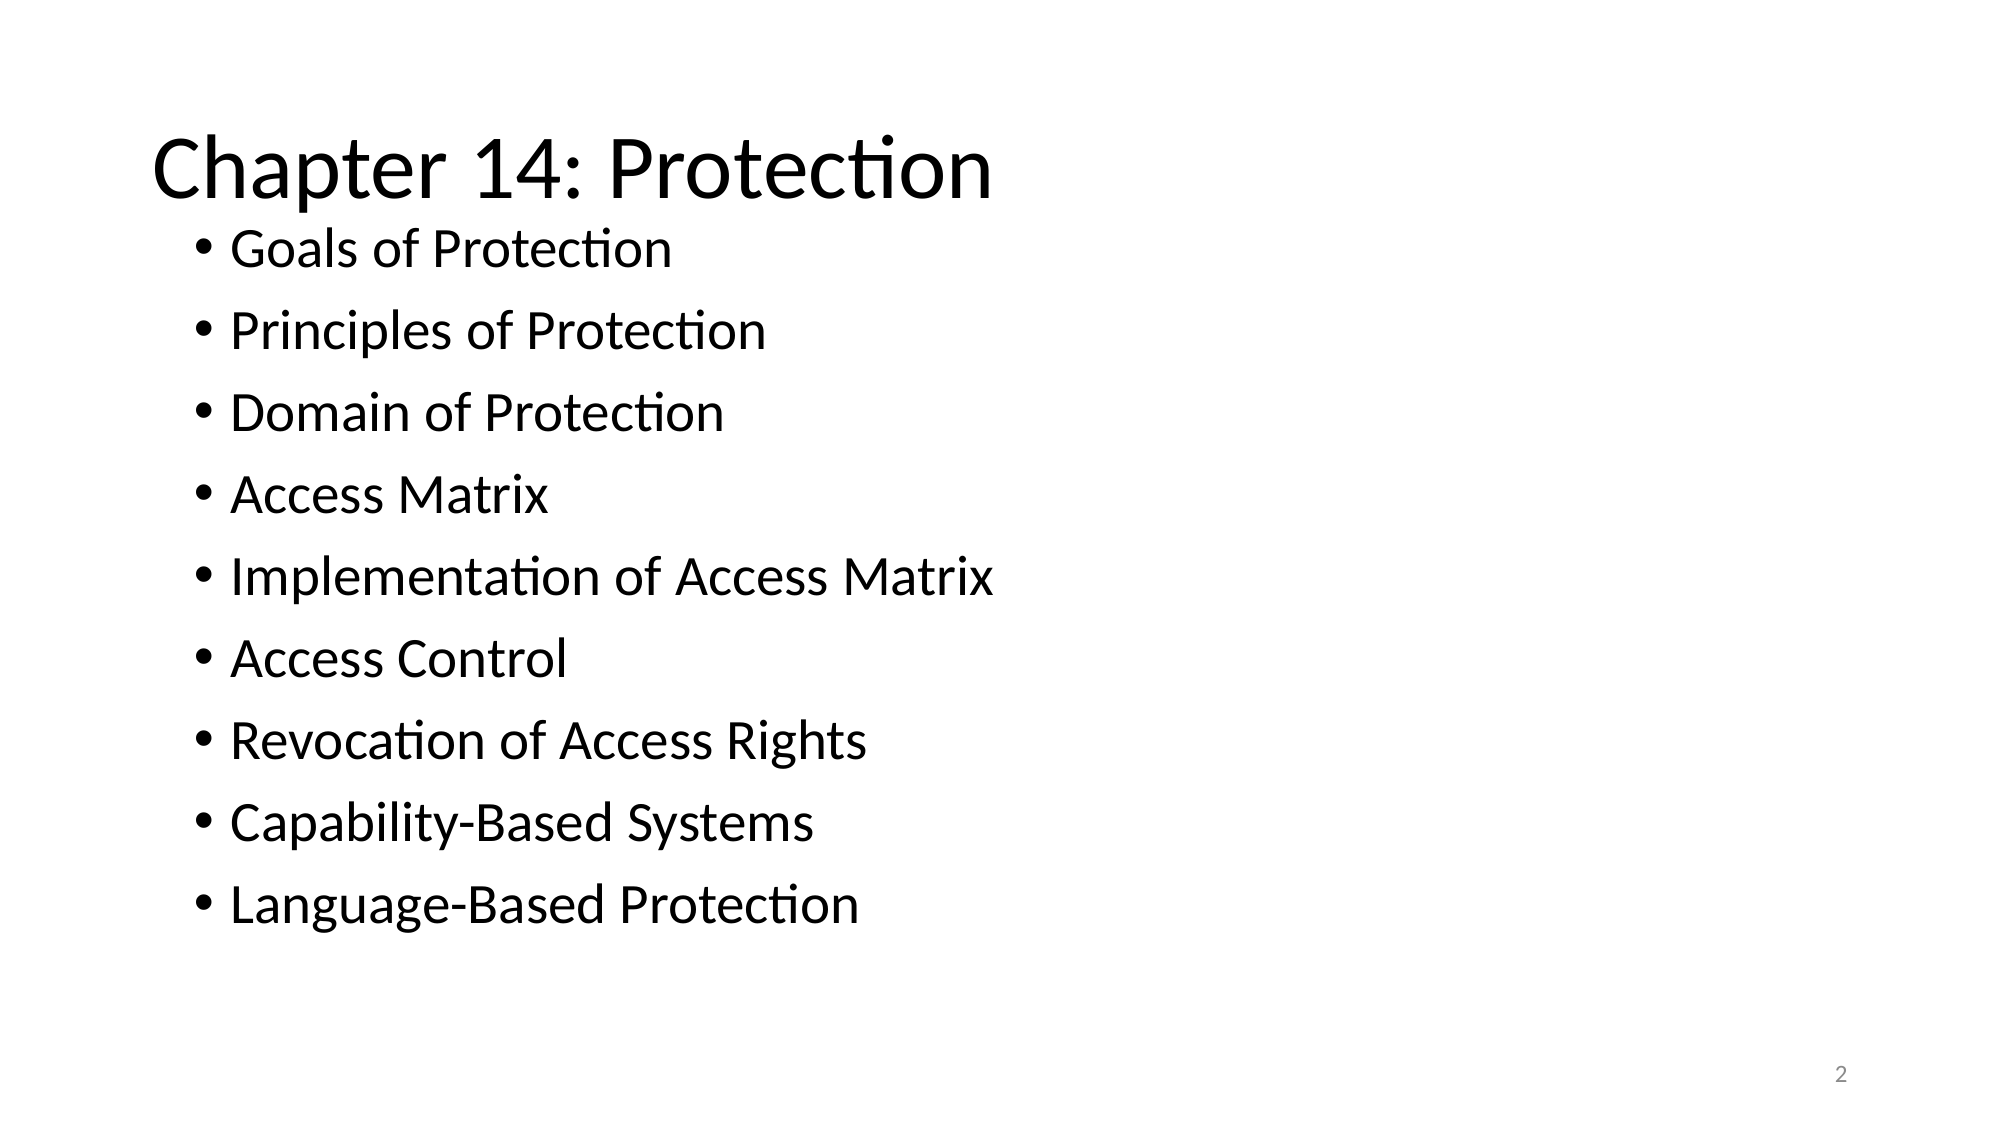

# Chapter 14: Protection
Goals of Protection
Principles of Protection
Domain of Protection
Access Matrix
Implementation of Access Matrix
Access Control
Revocation of Access Rights
Capability-Based Systems
Language-Based Protection

2